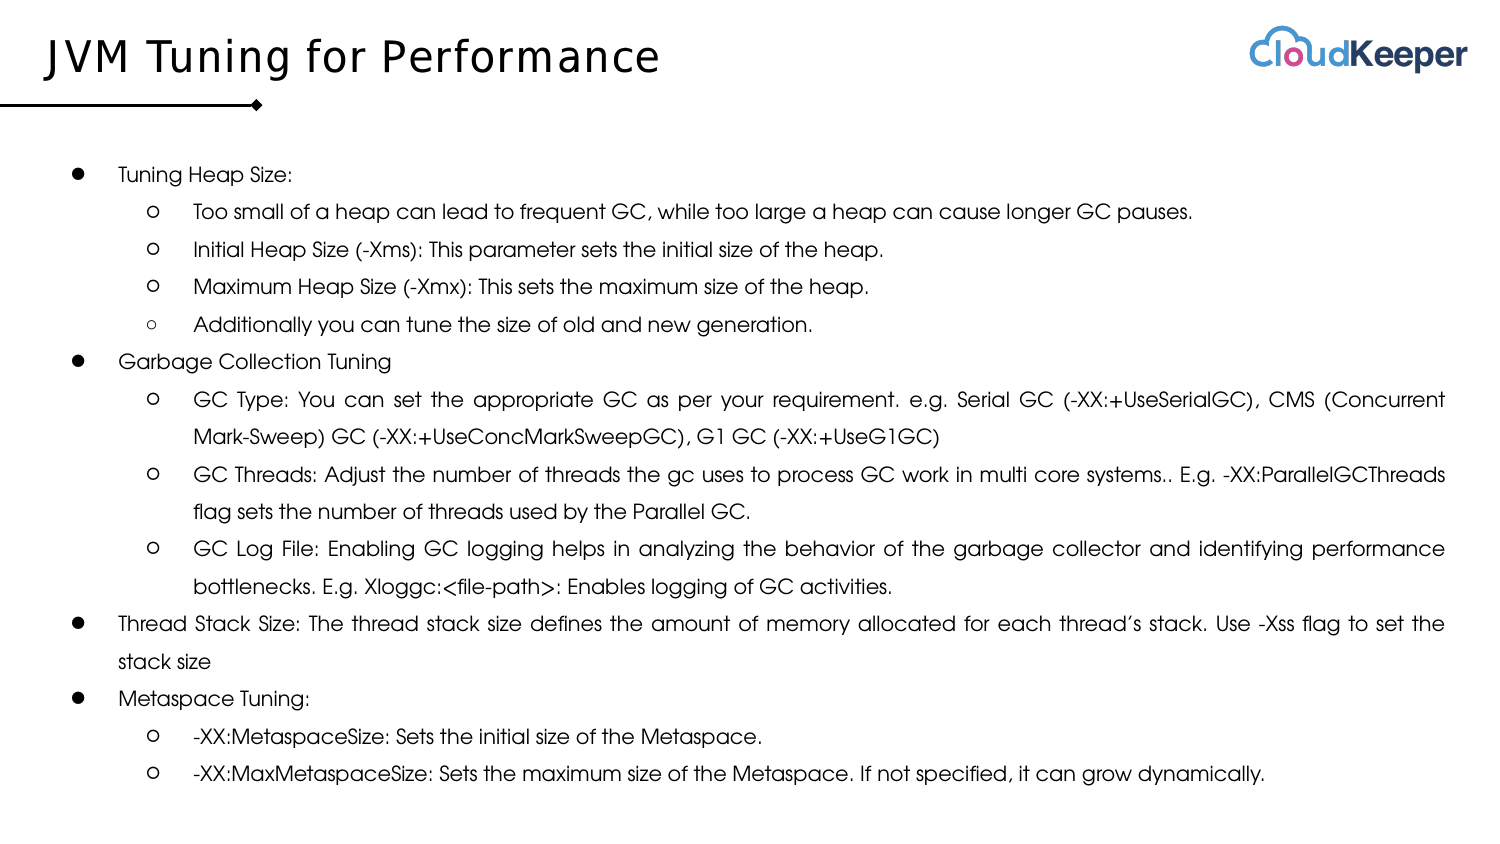

# JVM Tuning for Performance
Tuning Heap Size:
Too small of a heap can lead to frequent GC, while too large a heap can cause longer GC pauses.
Initial Heap Size (-Xms): This parameter sets the initial size of the heap.
Maximum Heap Size (-Xmx): This sets the maximum size of the heap.
Additionally you can tune the size of old and new generation.
Garbage Collection Tuning
GC Type: You can set the appropriate GC as per your requirement. e.g. Serial GC (-XX:+UseSerialGC), CMS (Concurrent Mark-Sweep) GC (-XX:+UseConcMarkSweepGC), G1 GC (-XX:+UseG1GC)
GC Threads: Adjust the number of threads the gc uses to process GC work in multi core systems.. E.g. -XX:ParallelGCThreads flag sets the number of threads used by the Parallel GC.
GC Log File: Enabling GC logging helps in analyzing the behavior of the garbage collector and identifying performance bottlenecks. E.g. Xloggc:<file-path>: Enables logging of GC activities.
Thread Stack Size: The thread stack size defines the amount of memory allocated for each thread’s stack. Use -Xss flag to set the stack size
Metaspace Tuning:
-XX:MetaspaceSize: Sets the initial size of the Metaspace.
-XX:MaxMetaspaceSize: Sets the maximum size of the Metaspace. If not specified, it can grow dynamically.